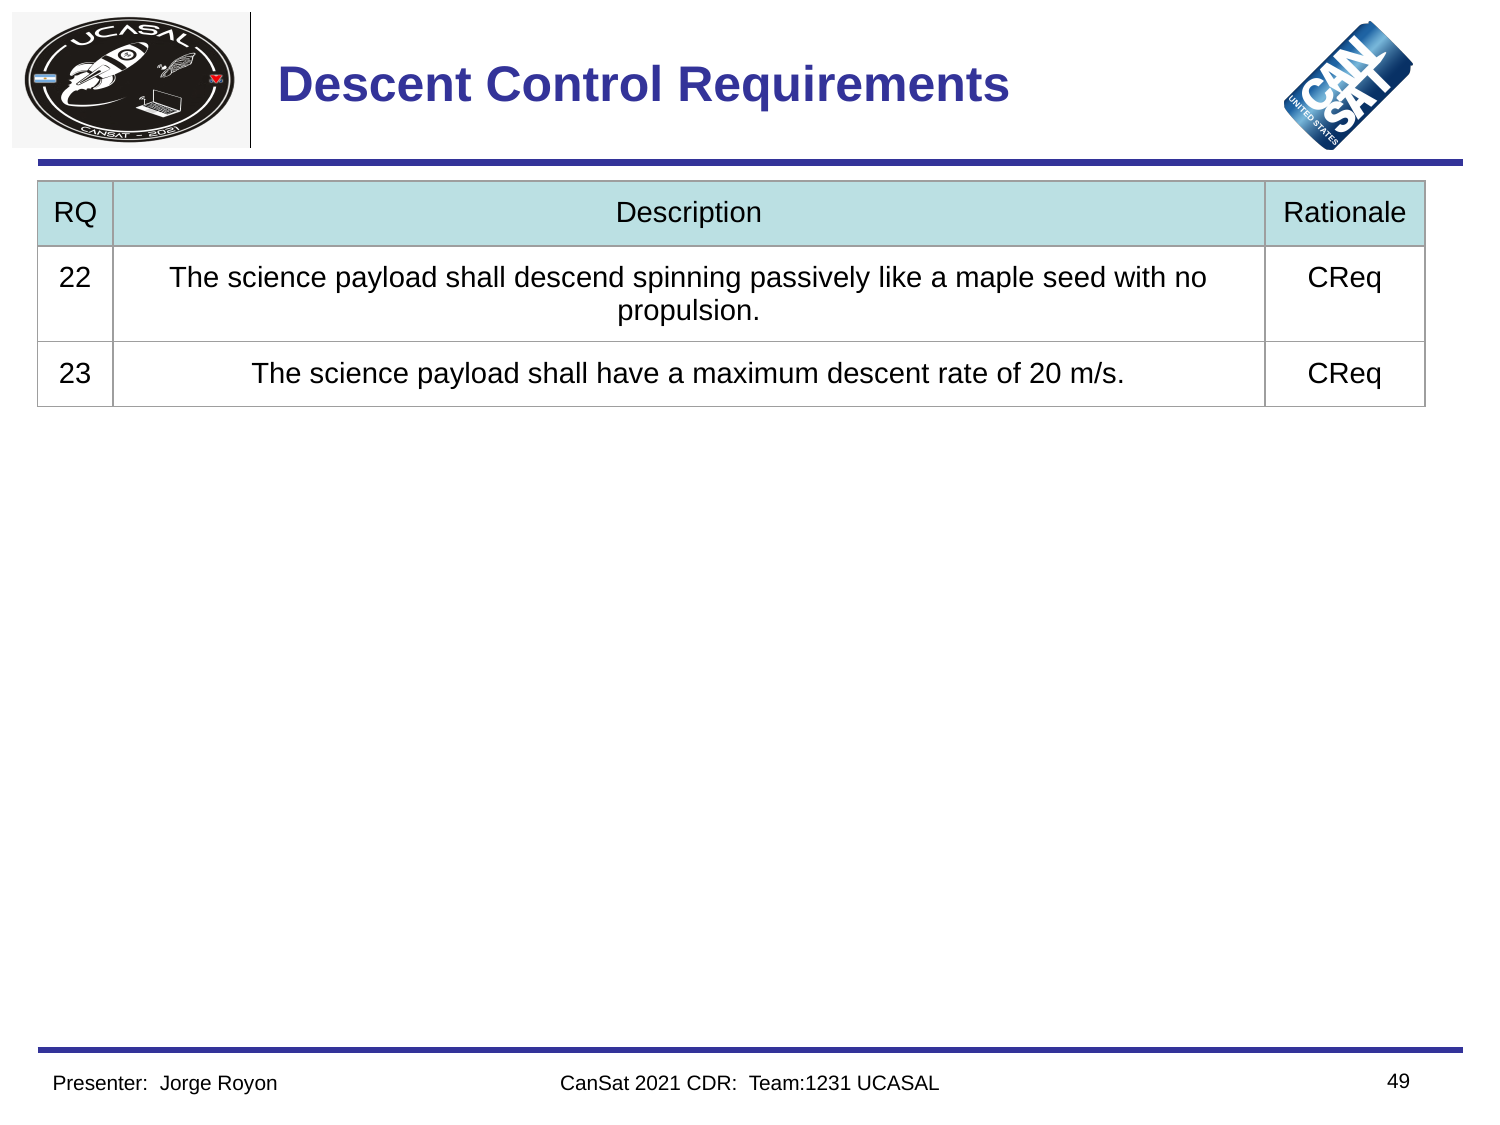

# Descent Control Requirements
| RQ | Description | Rationale |
| --- | --- | --- |
| 22 | The science payload shall descend spinning passively like a maple seed with no propulsion. | CReq |
| 23 | The science payload shall have a maximum descent rate of 20 m/s. | CReq |
49
Presenter:  Jorge Royon
CanSat 2021 CDR:  Team:1231 UCASAL